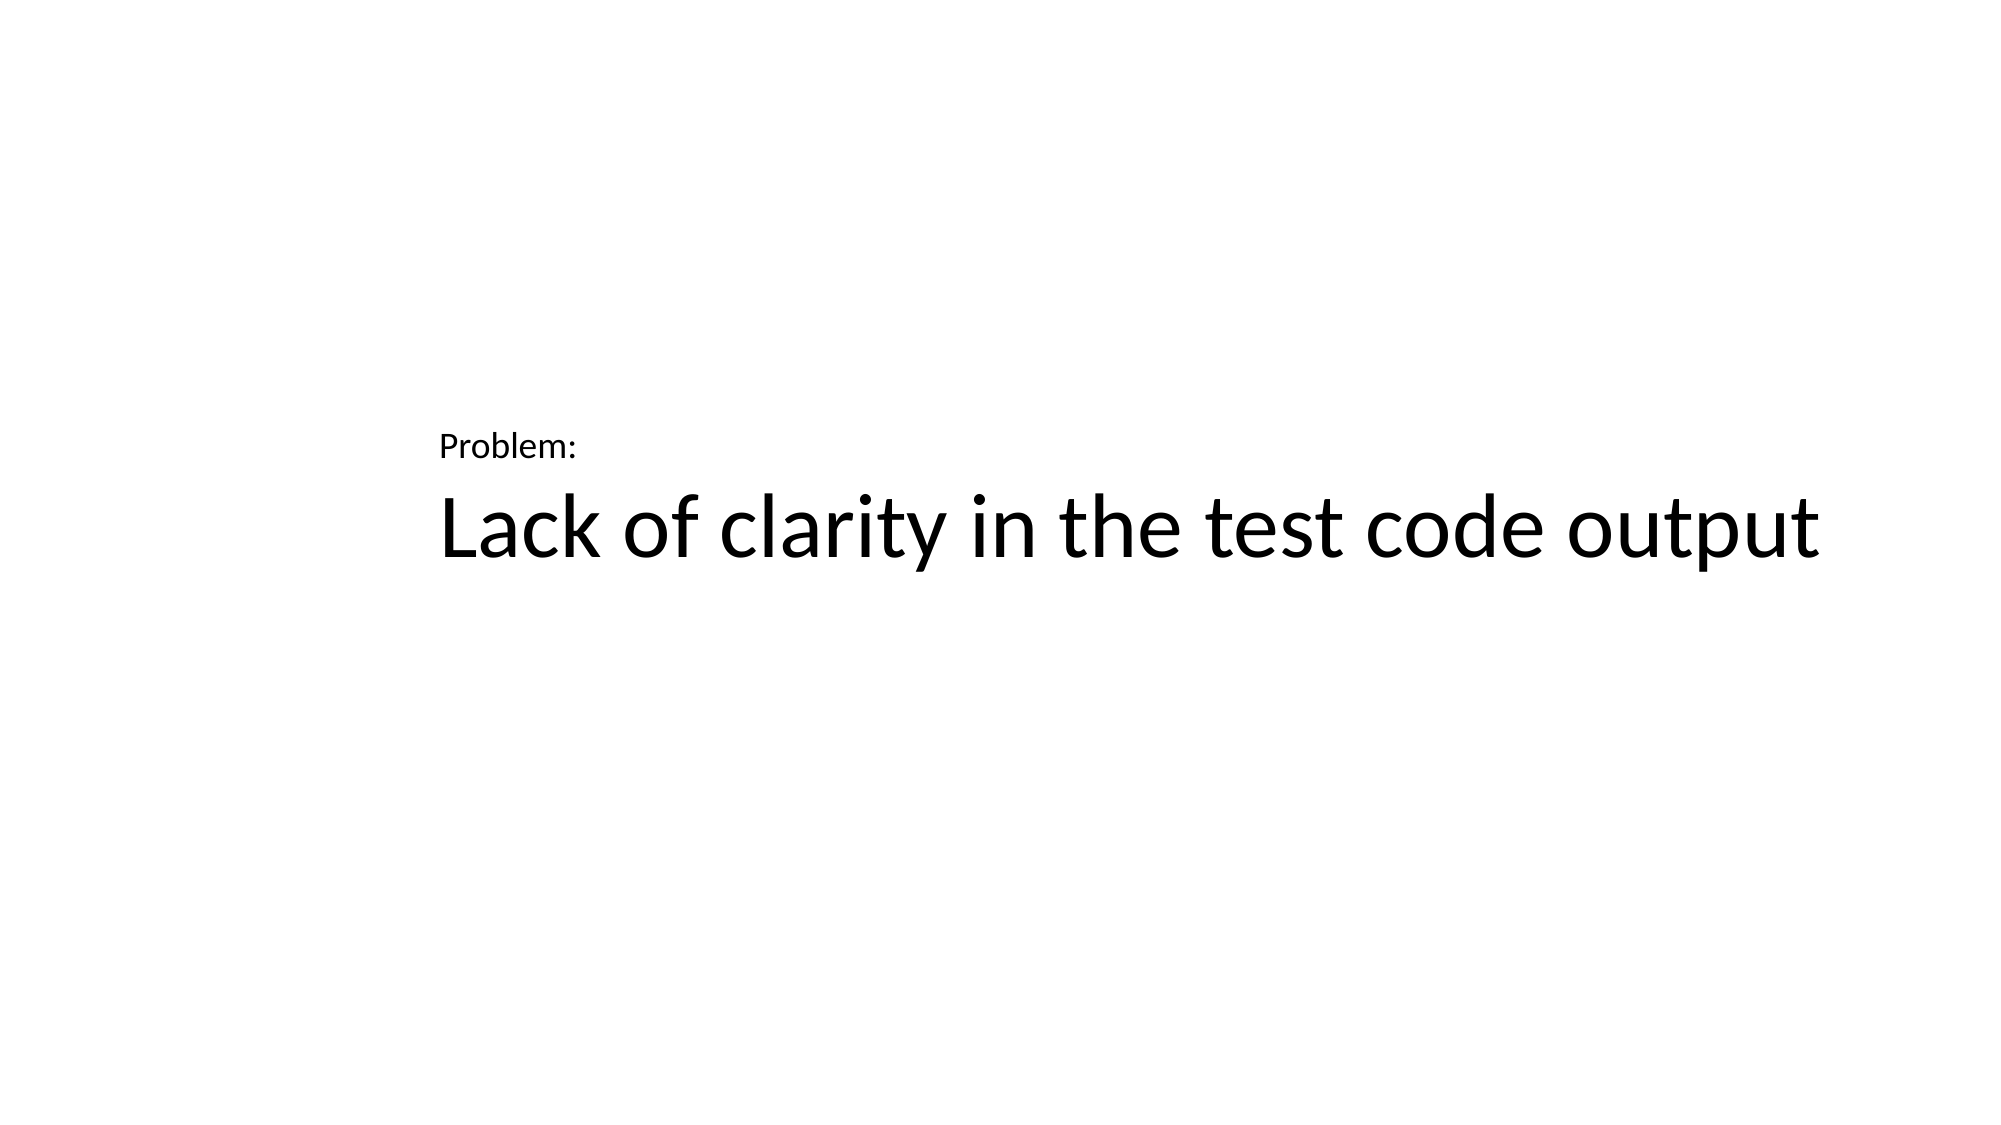

Problem:
Lack of clarity in the test code output